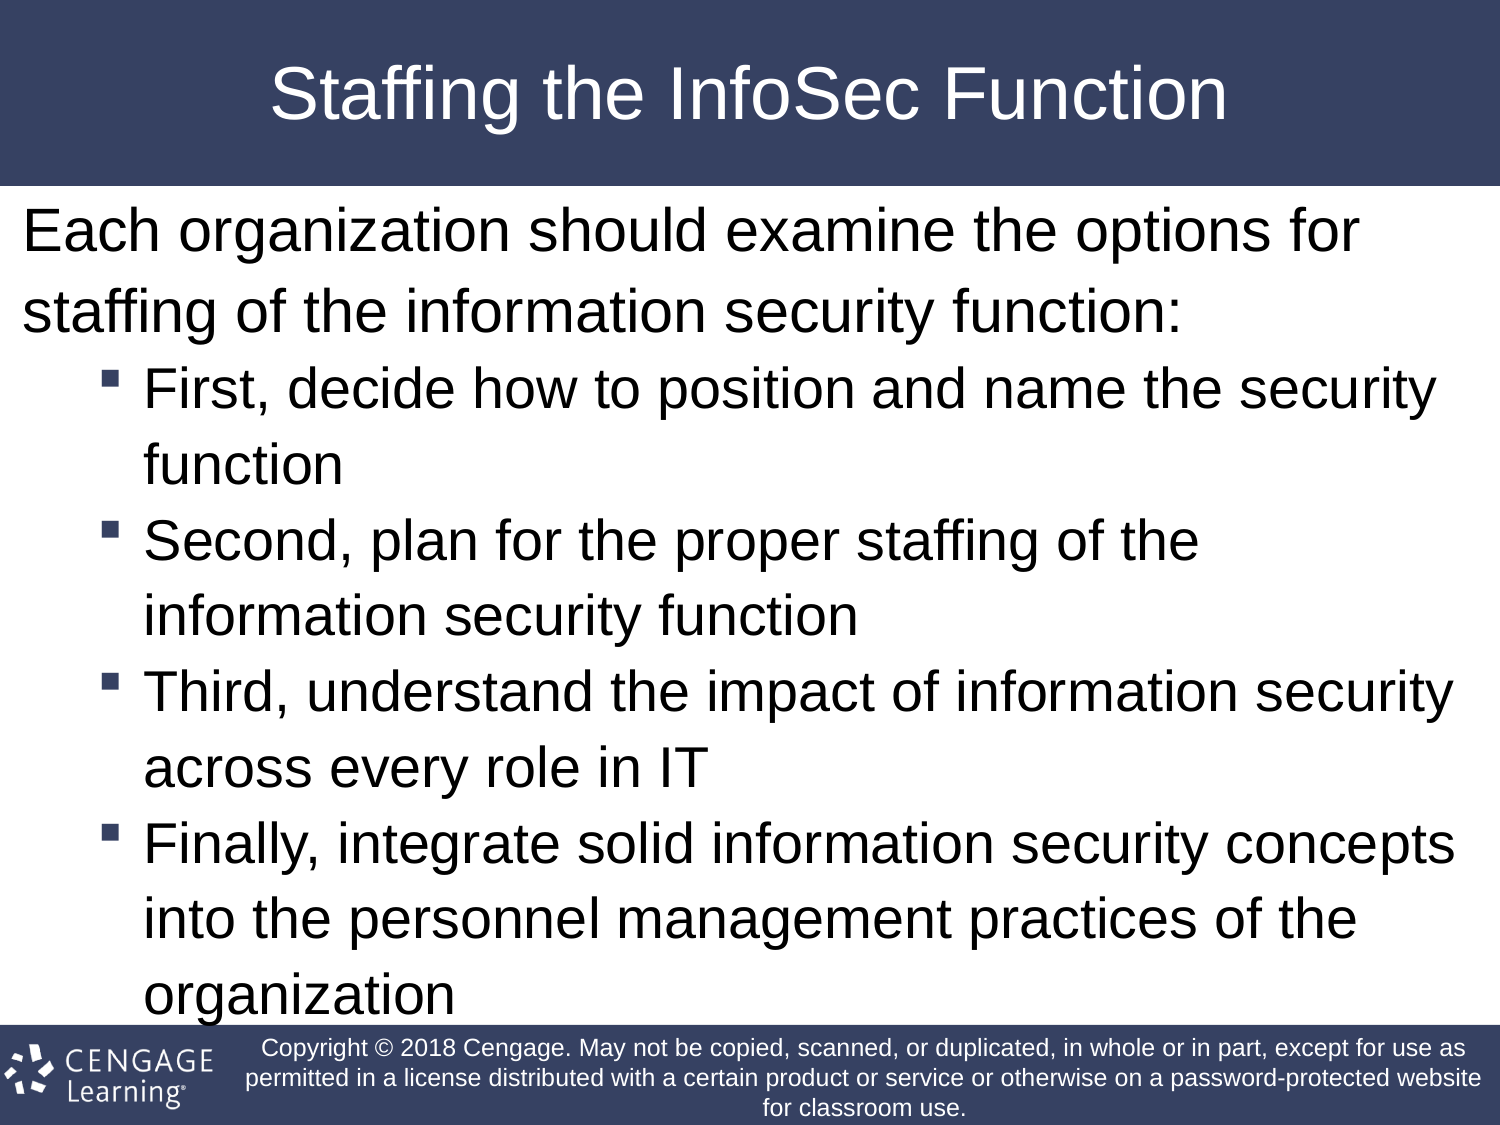

# Staffing the InfoSec Function
Each organization should examine the options for staffing of the information security function:
First, decide how to position and name the security function
Second, plan for the proper staffing of the information security function
Third, understand the impact of information security across every role in IT
Finally, integrate solid information security concepts into the personnel management practices of the organization